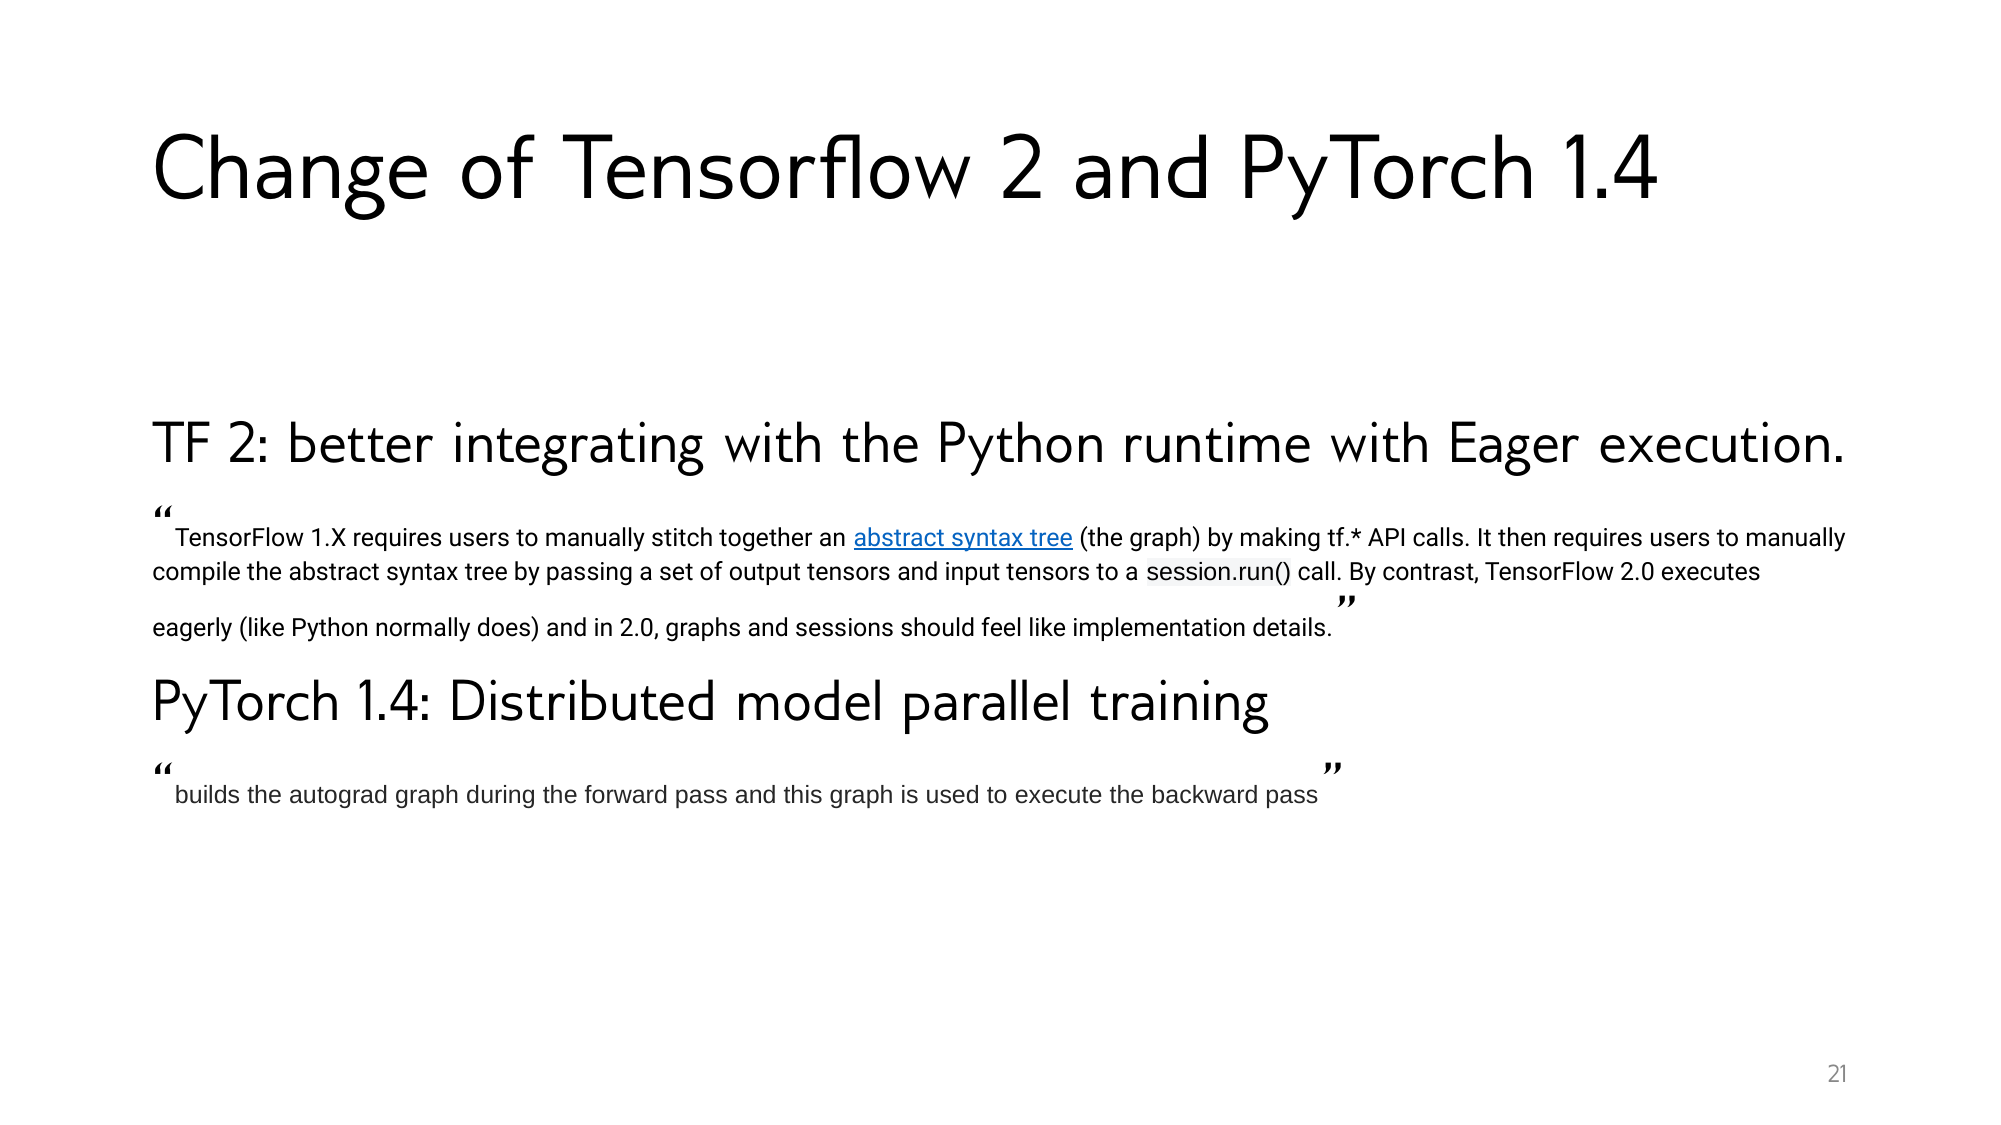

# Change of Tensorflow 2 and PyTorch 1.4
TF 2: better integrating with the Python runtime with Eager execution.
“TensorFlow 1.X requires users to manually stitch together an abstract syntax tree (the graph) by making tf.* API calls. It then requires users to manually compile the abstract syntax tree by passing a set of output tensors and input tensors to a session.run() call. By contrast, TensorFlow 2.0 executes eagerly (like Python normally does) and in 2.0, graphs and sessions should feel like implementation details.”
PyTorch 1.4: Distributed model parallel training
“builds the autograd graph during the forward pass and this graph is used to execute the backward pass”

21